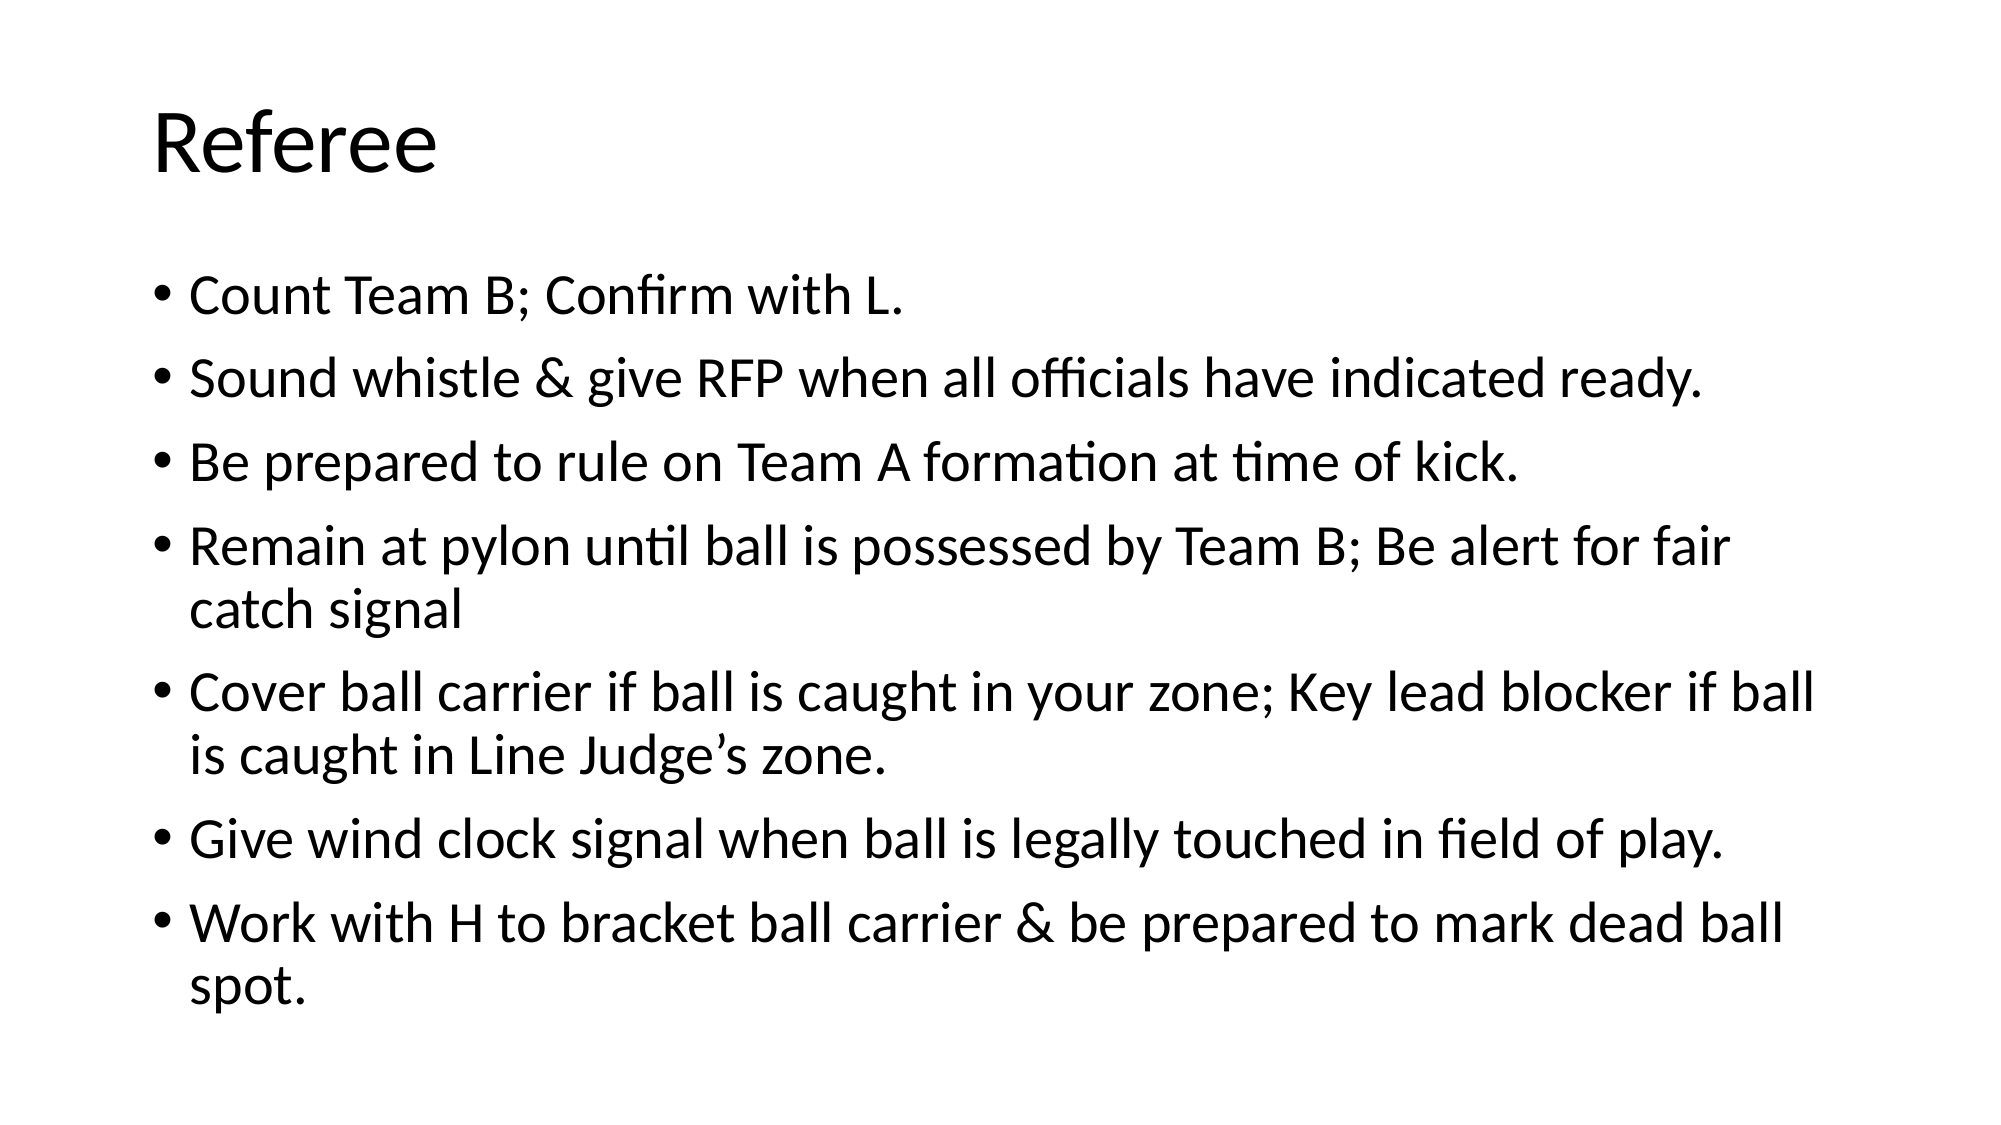

# Referee
Count Team B; Confirm with L.
Sound whistle & give RFP when all officials have indicated ready.
Be prepared to rule on Team A formation at time of kick.
Remain at pylon until ball is possessed by Team B; Be alert for fair catch signal
Cover ball carrier if ball is caught in your zone; Key lead blocker if ball is caught in Line Judge’s zone.
Give wind clock signal when ball is legally touched in field of play.
Work with H to bracket ball carrier & be prepared to mark dead ball spot.